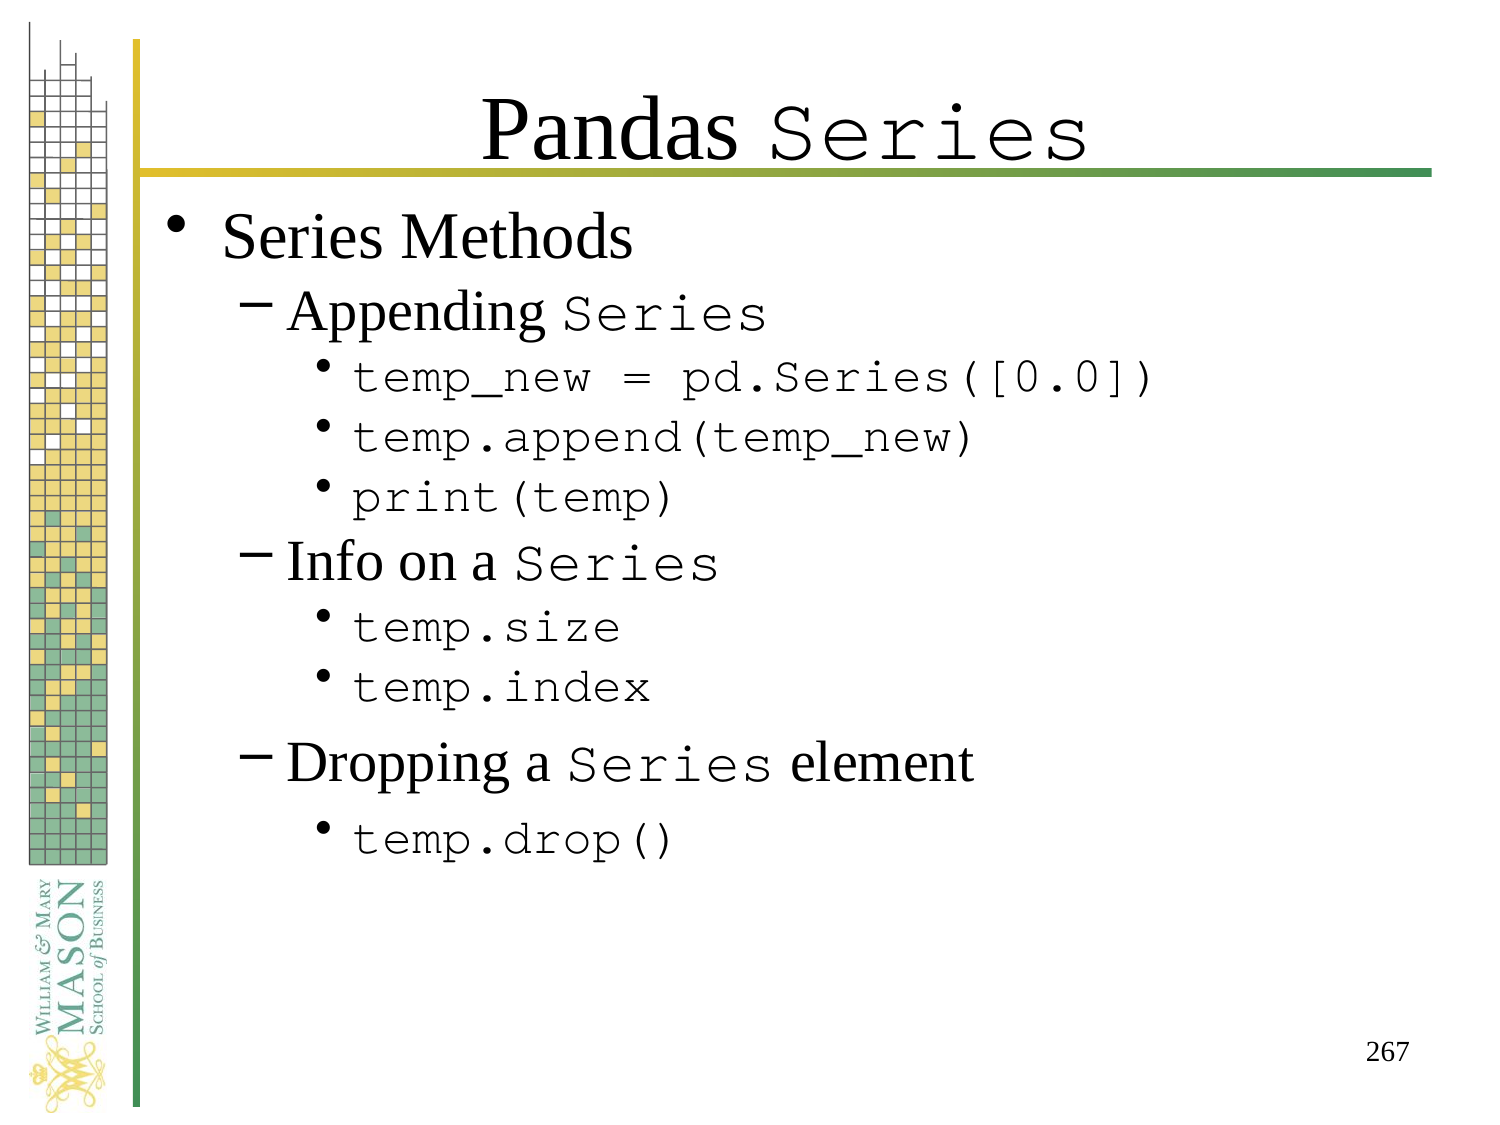

# Pandas Series
Series Methods
Appending Series
temp_new = pd.Series([0.0])
temp.append(temp_new)
print(temp)
Info on a Series
temp.size
temp.index
Dropping a Series element
temp.drop()

267